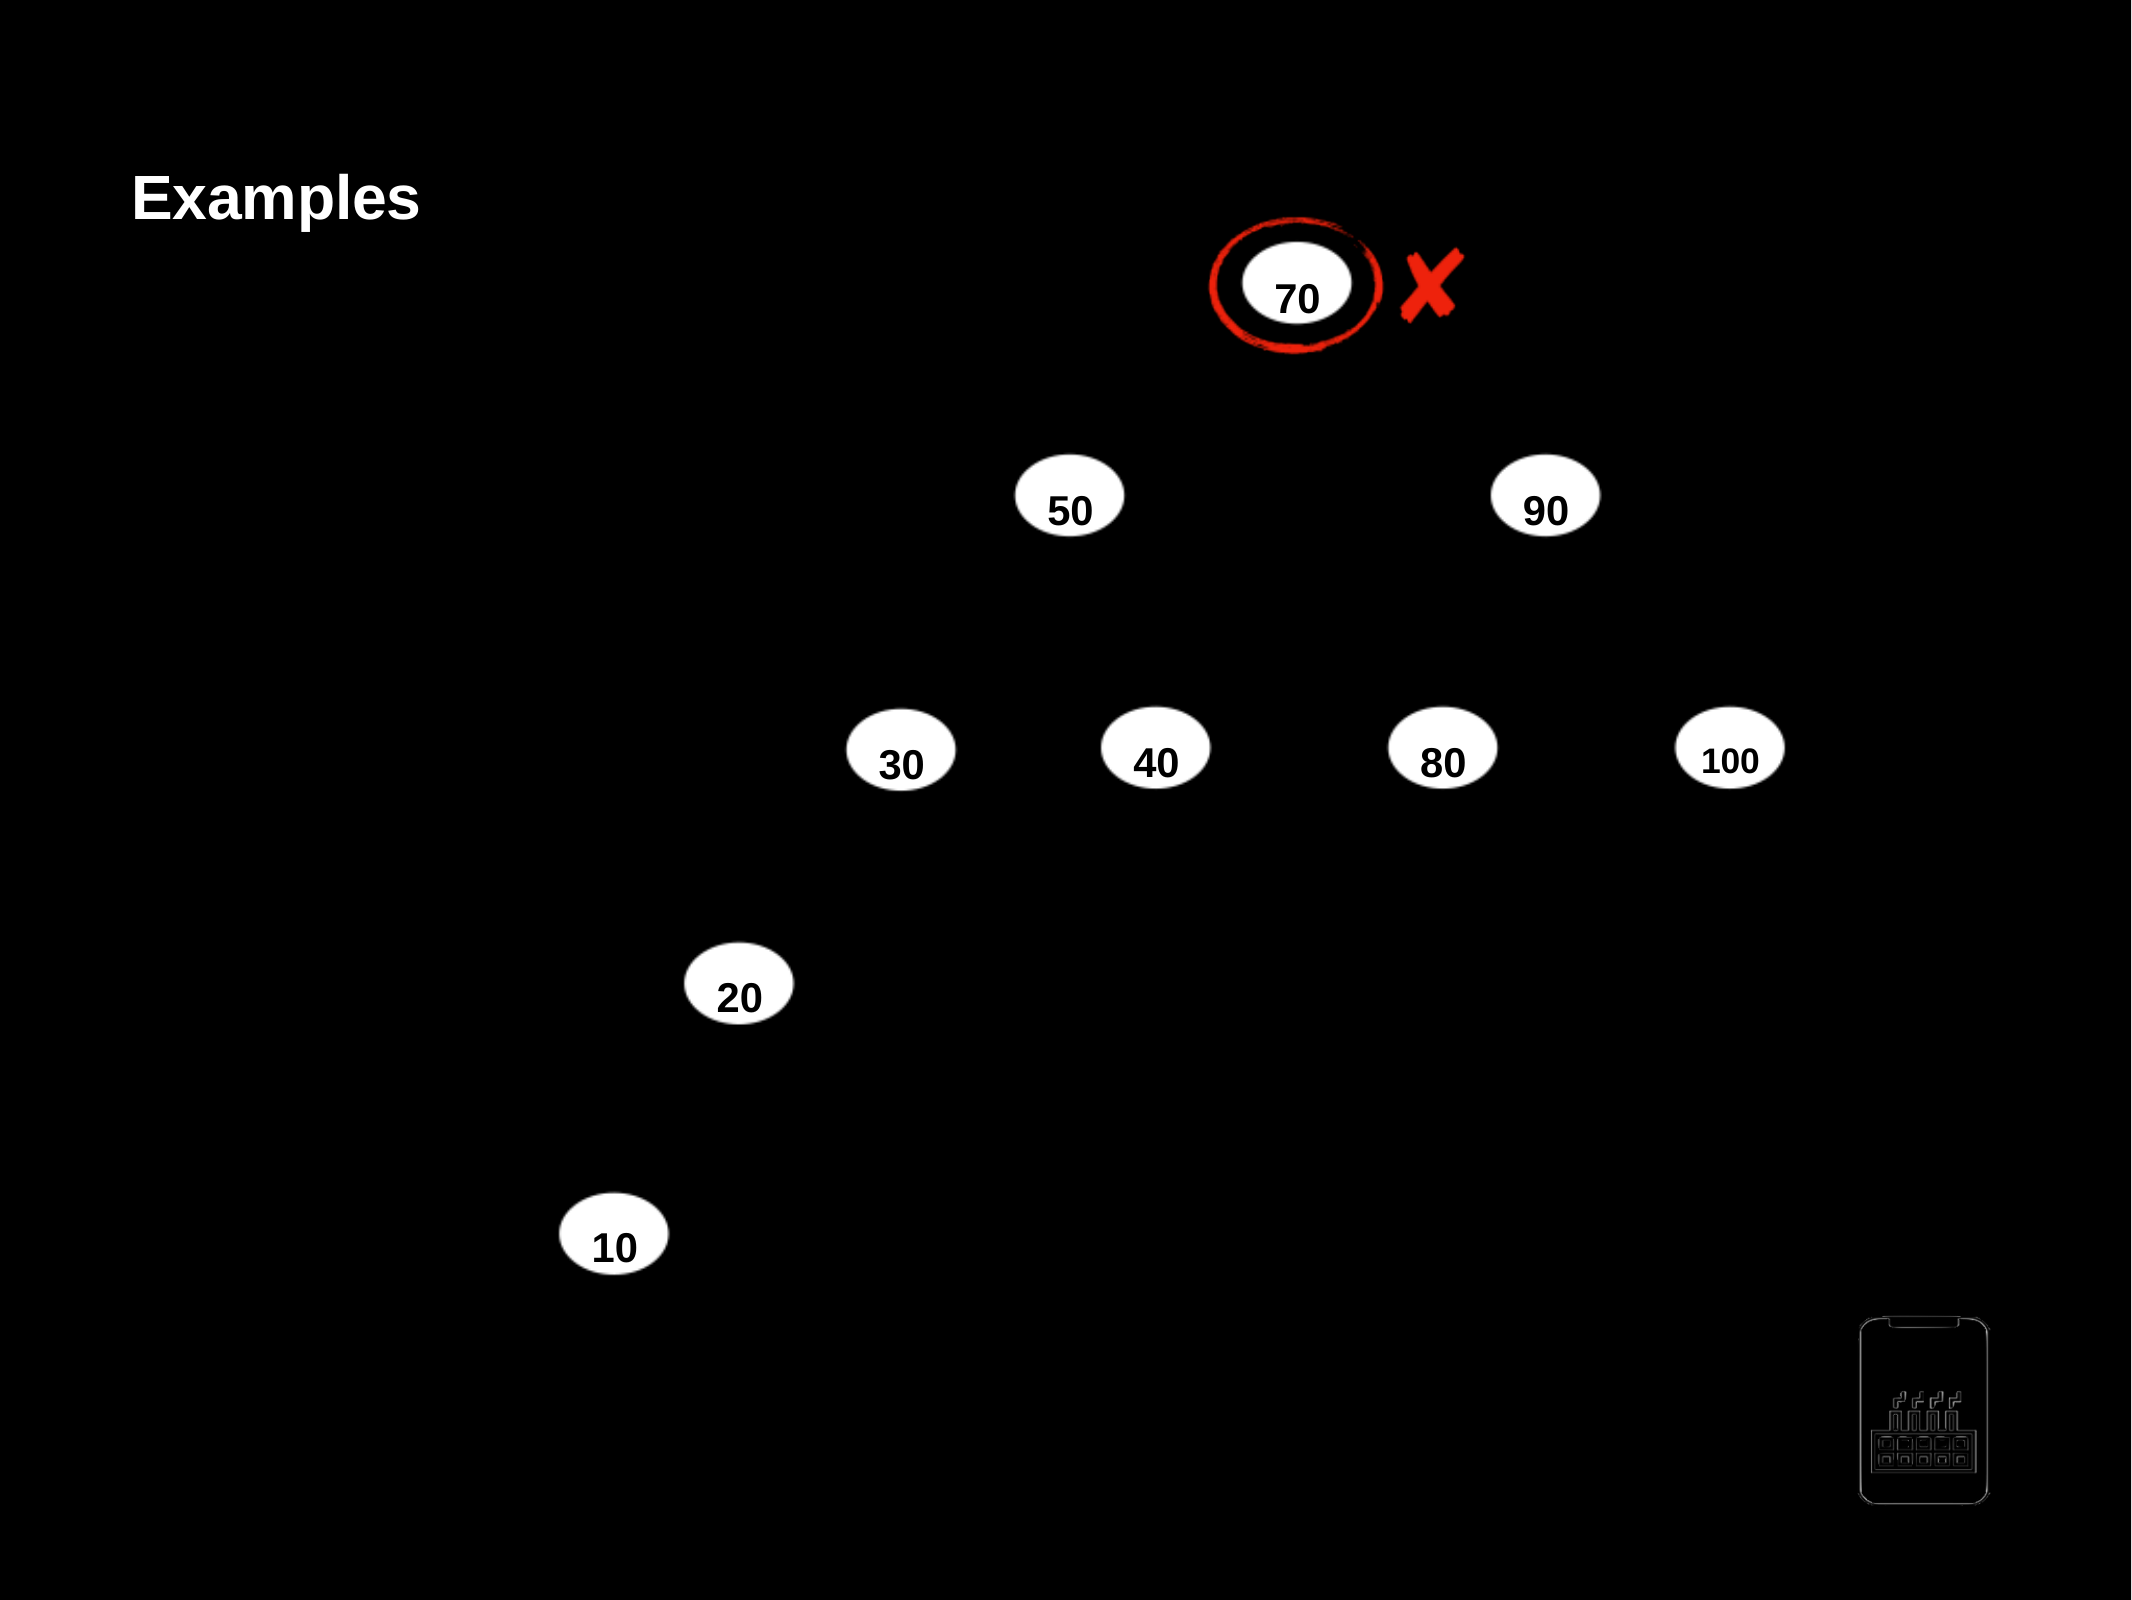

Examples

70
Height of leftSubtree = 4 Height of rightSubtree = 2
difference = 2
50
90
40
80
30
100
20
10

AppMillers
www.appmillers.com